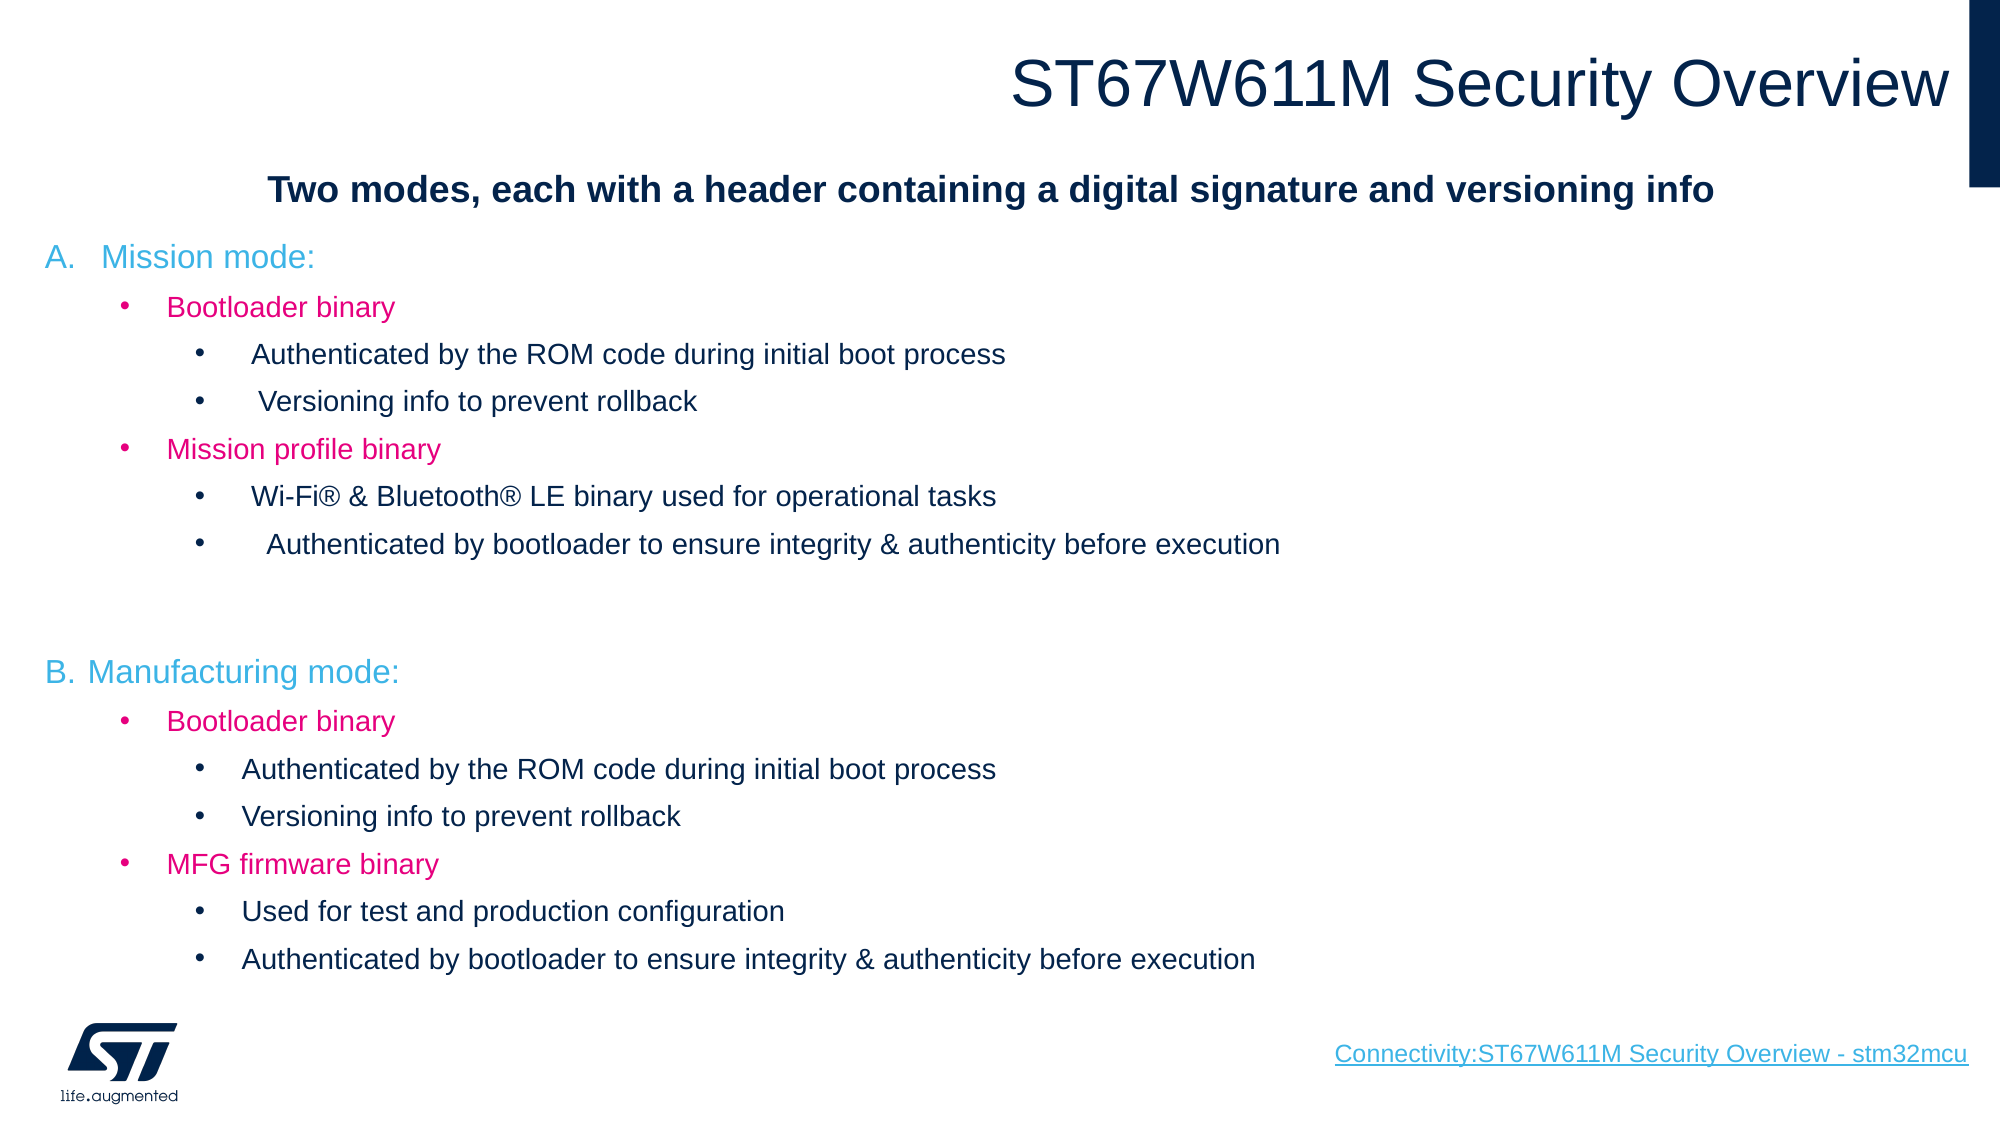

# ST67W611M Security Overview
Two modes, each with a header containing a digital signature and versioning info
Mission mode:
Bootloader binary
Authenticated by the ROM code during initial boot process
  Versioning info to prevent rollback
Mission profile binary
Wi-Fi® & Bluetooth® LE binary used for operational tasks
   Authenticated by bootloader to ensure integrity & authenticity before execution

Manufacturing mode:
Bootloader binary
Authenticated by the ROM code during initial boot process
Versioning info to prevent rollback
MFG firmware binary
Used for test and production configuration
Authenticated by bootloader to ensure integrity & authenticity before execution

Connectivity:ST67W611M Security Overview - stm32mcu